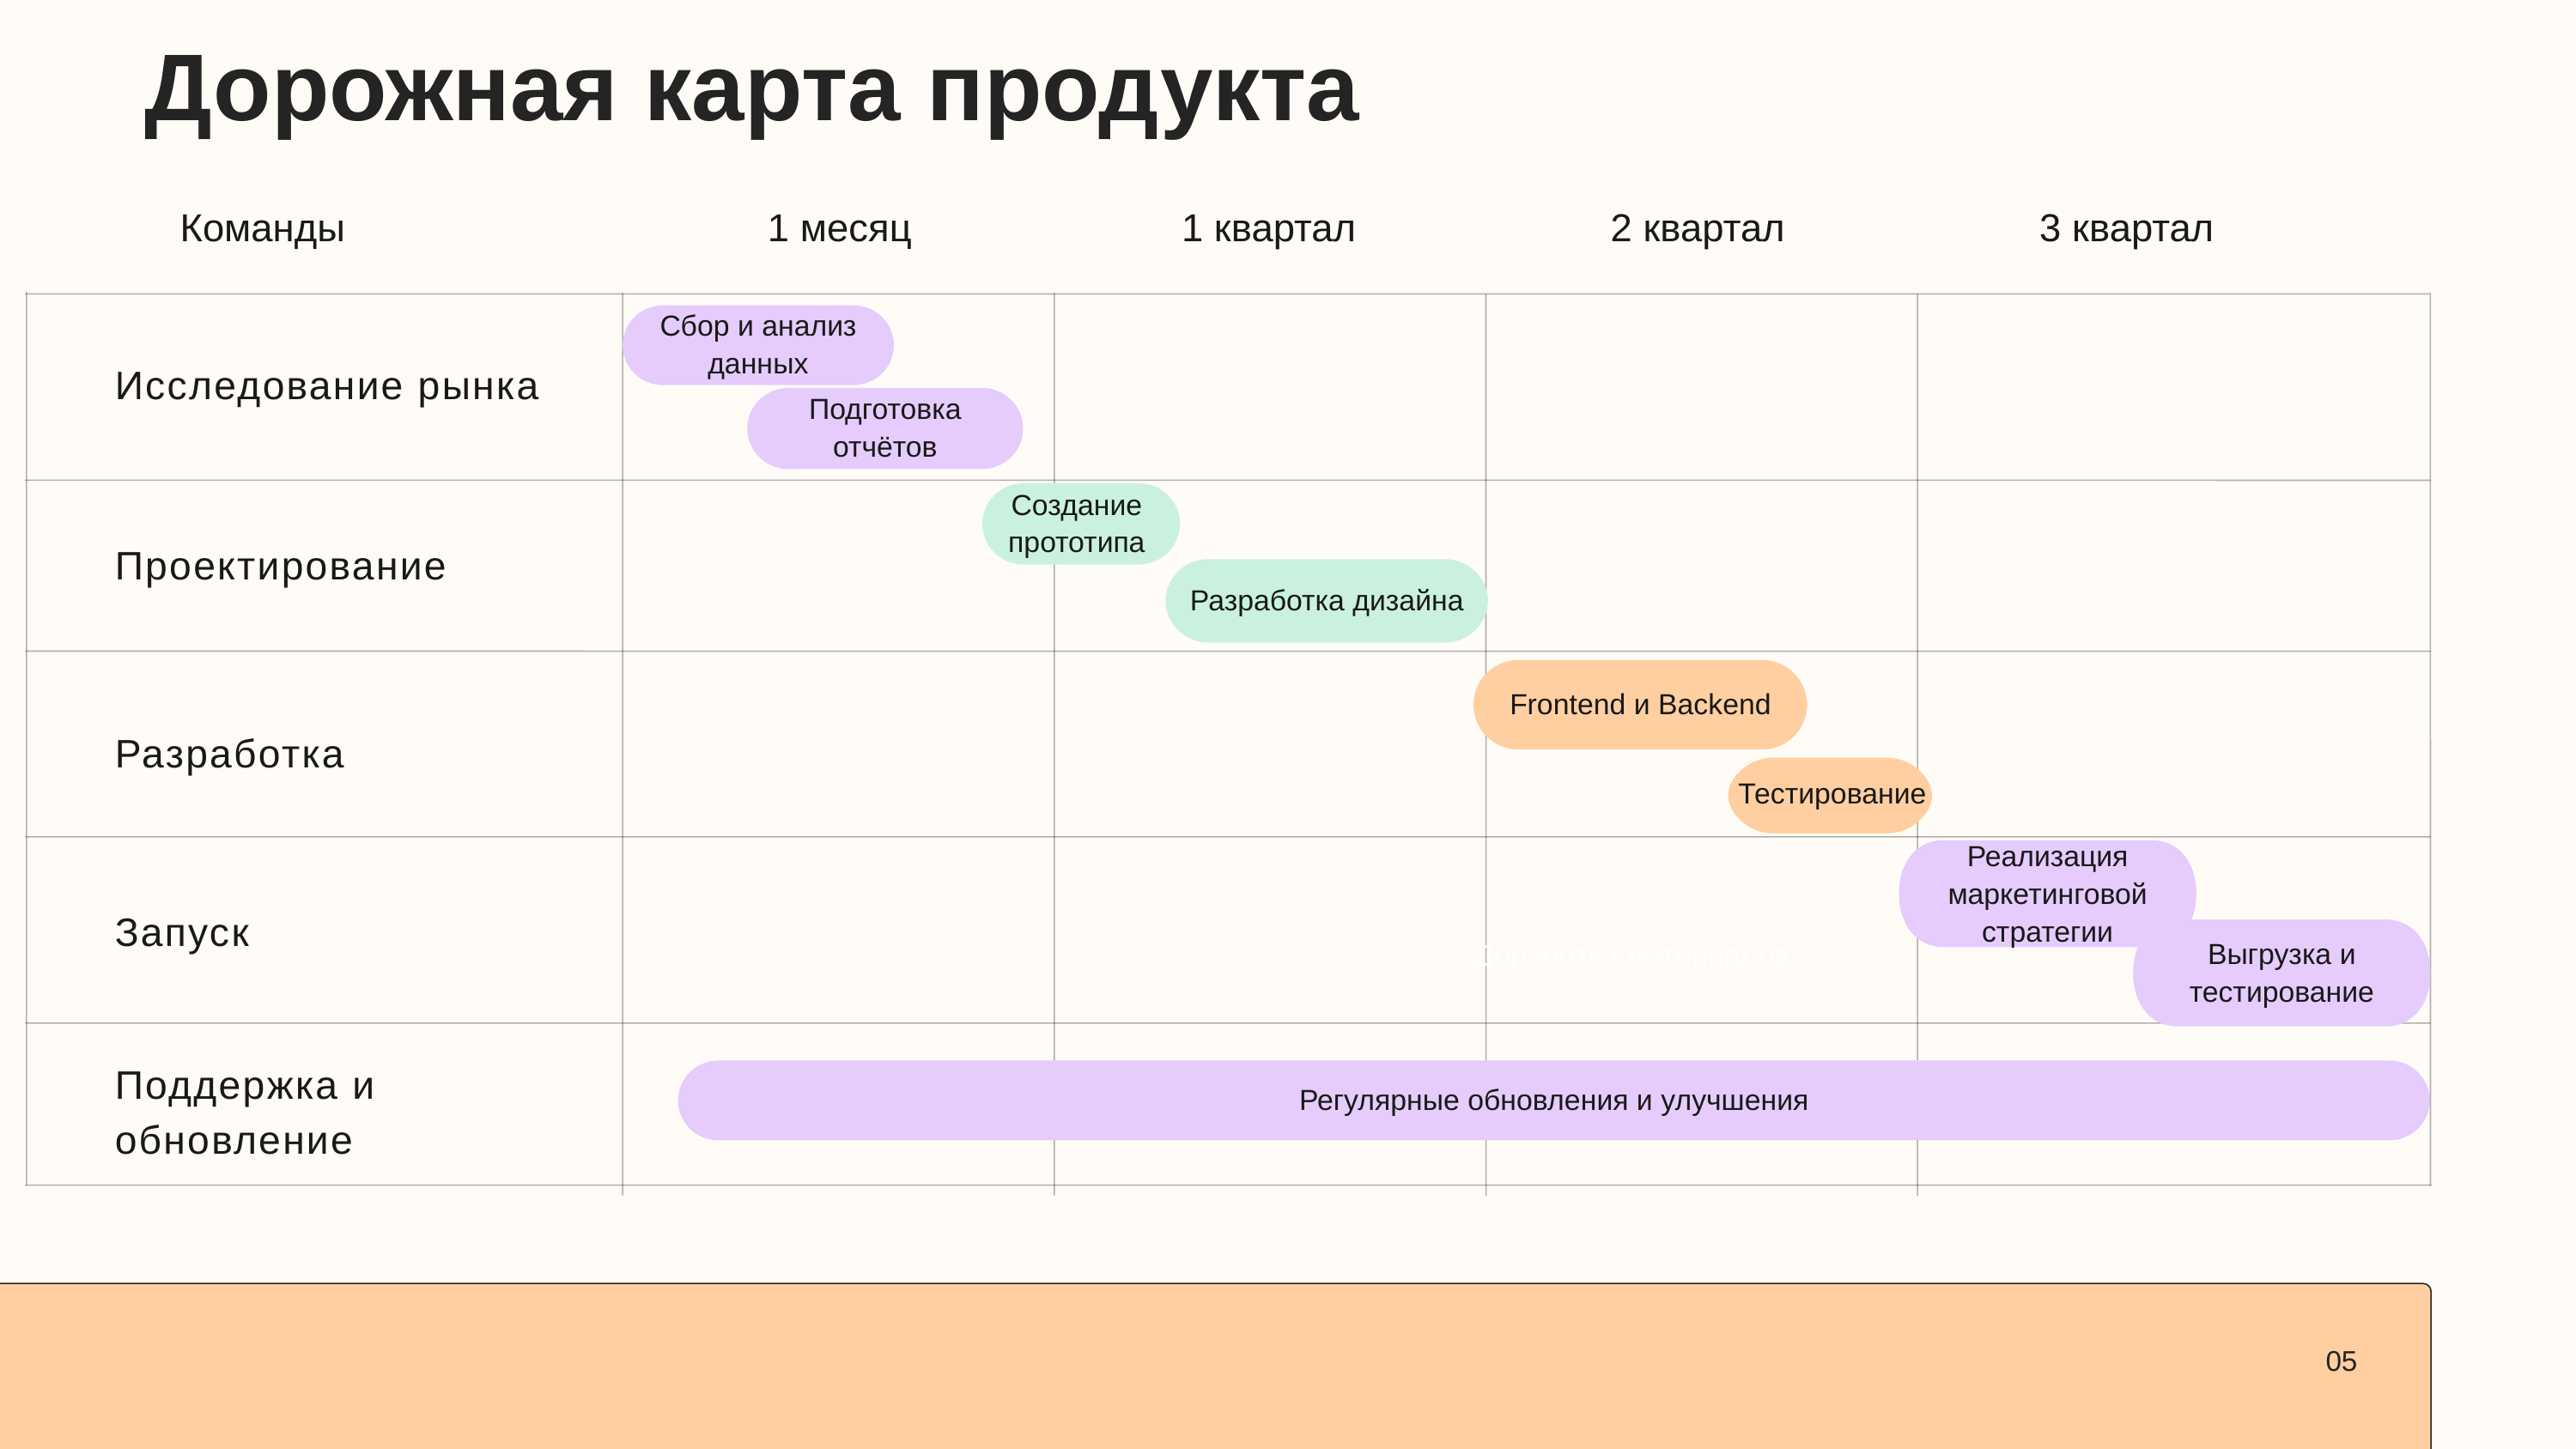

Дорожная карта продукта
Команды
1 месяц
1 квартал
2 квартал
3 квартал

Сбор и анализ данных

Исследование рынка

Подготовка отчётов

Создание прототипа
Проектирование

Разработка дизайна

Frontend и Backend
Разработка

Тестирование
Реализация маркетинговой стратегии

Запуск

Выгрузка и тестирование
Доработка материалов

Запуск кампании
Поддержка и обновление

Регулярные обновления и улучшения

05